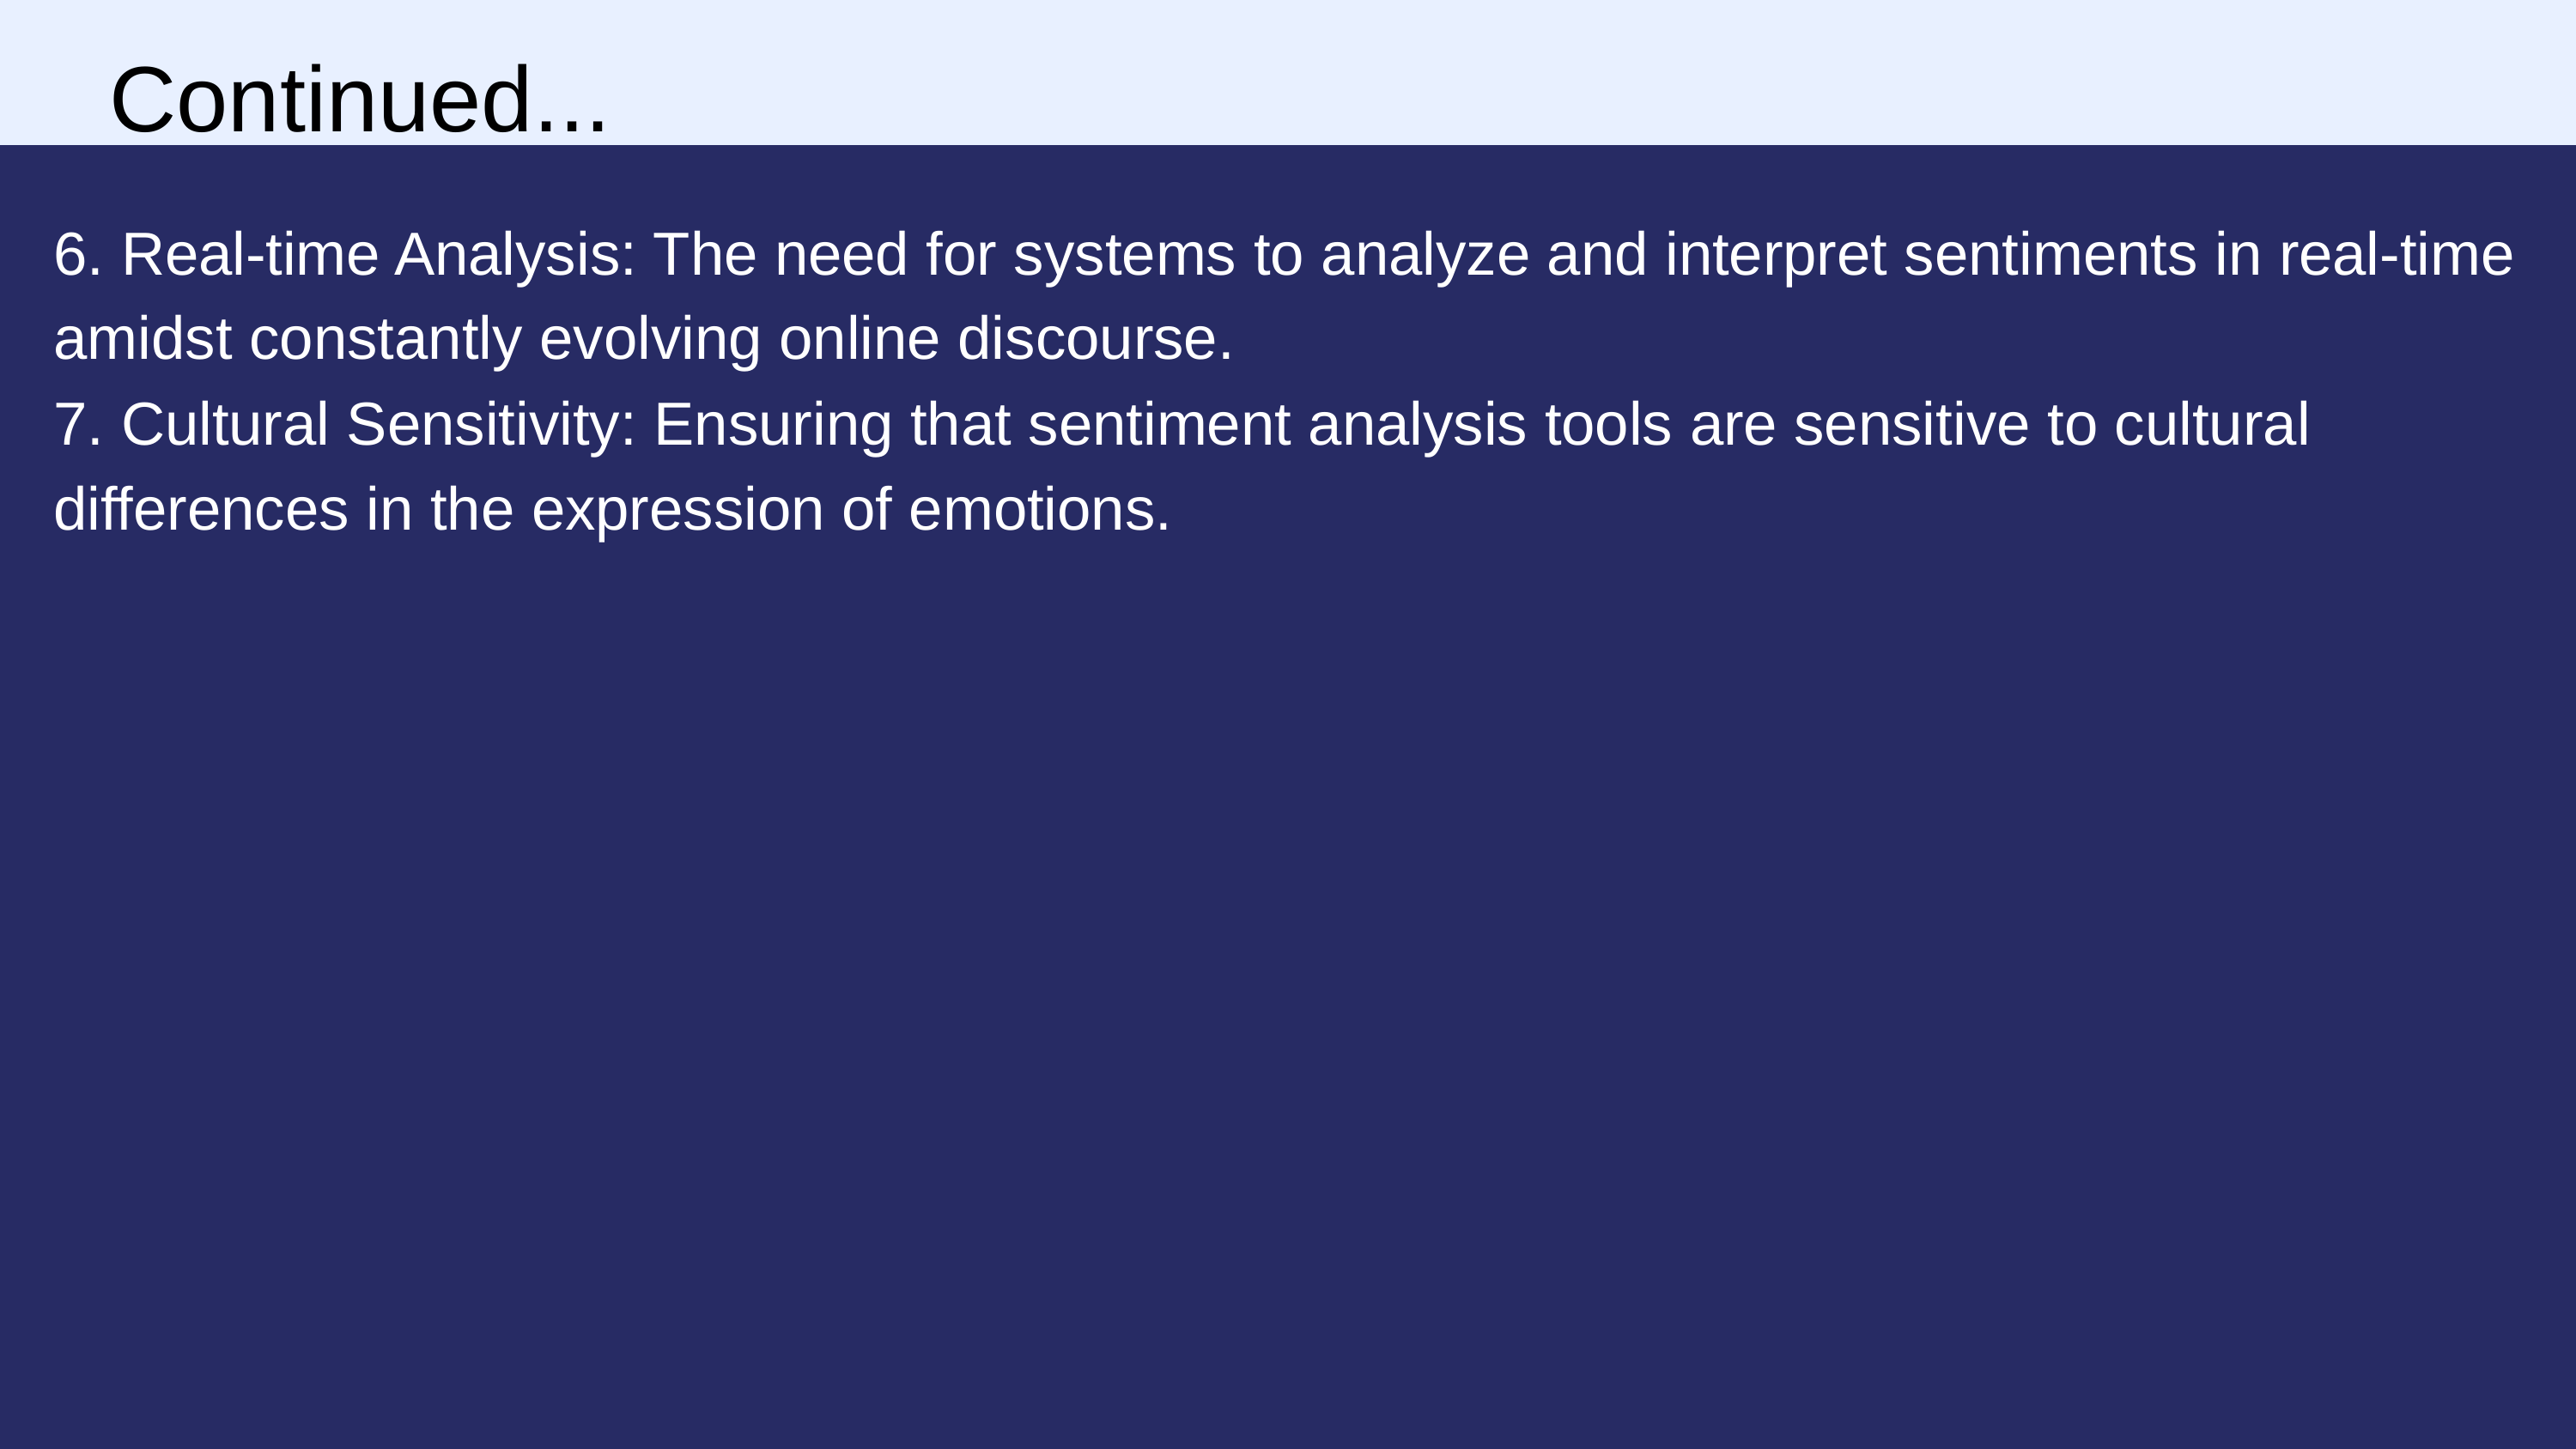

Continued...
6. Real-time Analysis: The need for systems to analyze and interpret sentiments in real-time amidst constantly evolving online discourse.
7. Cultural Sensitivity: Ensuring that sentiment analysis tools are sensitive to cultural differences in the expression of emotions.